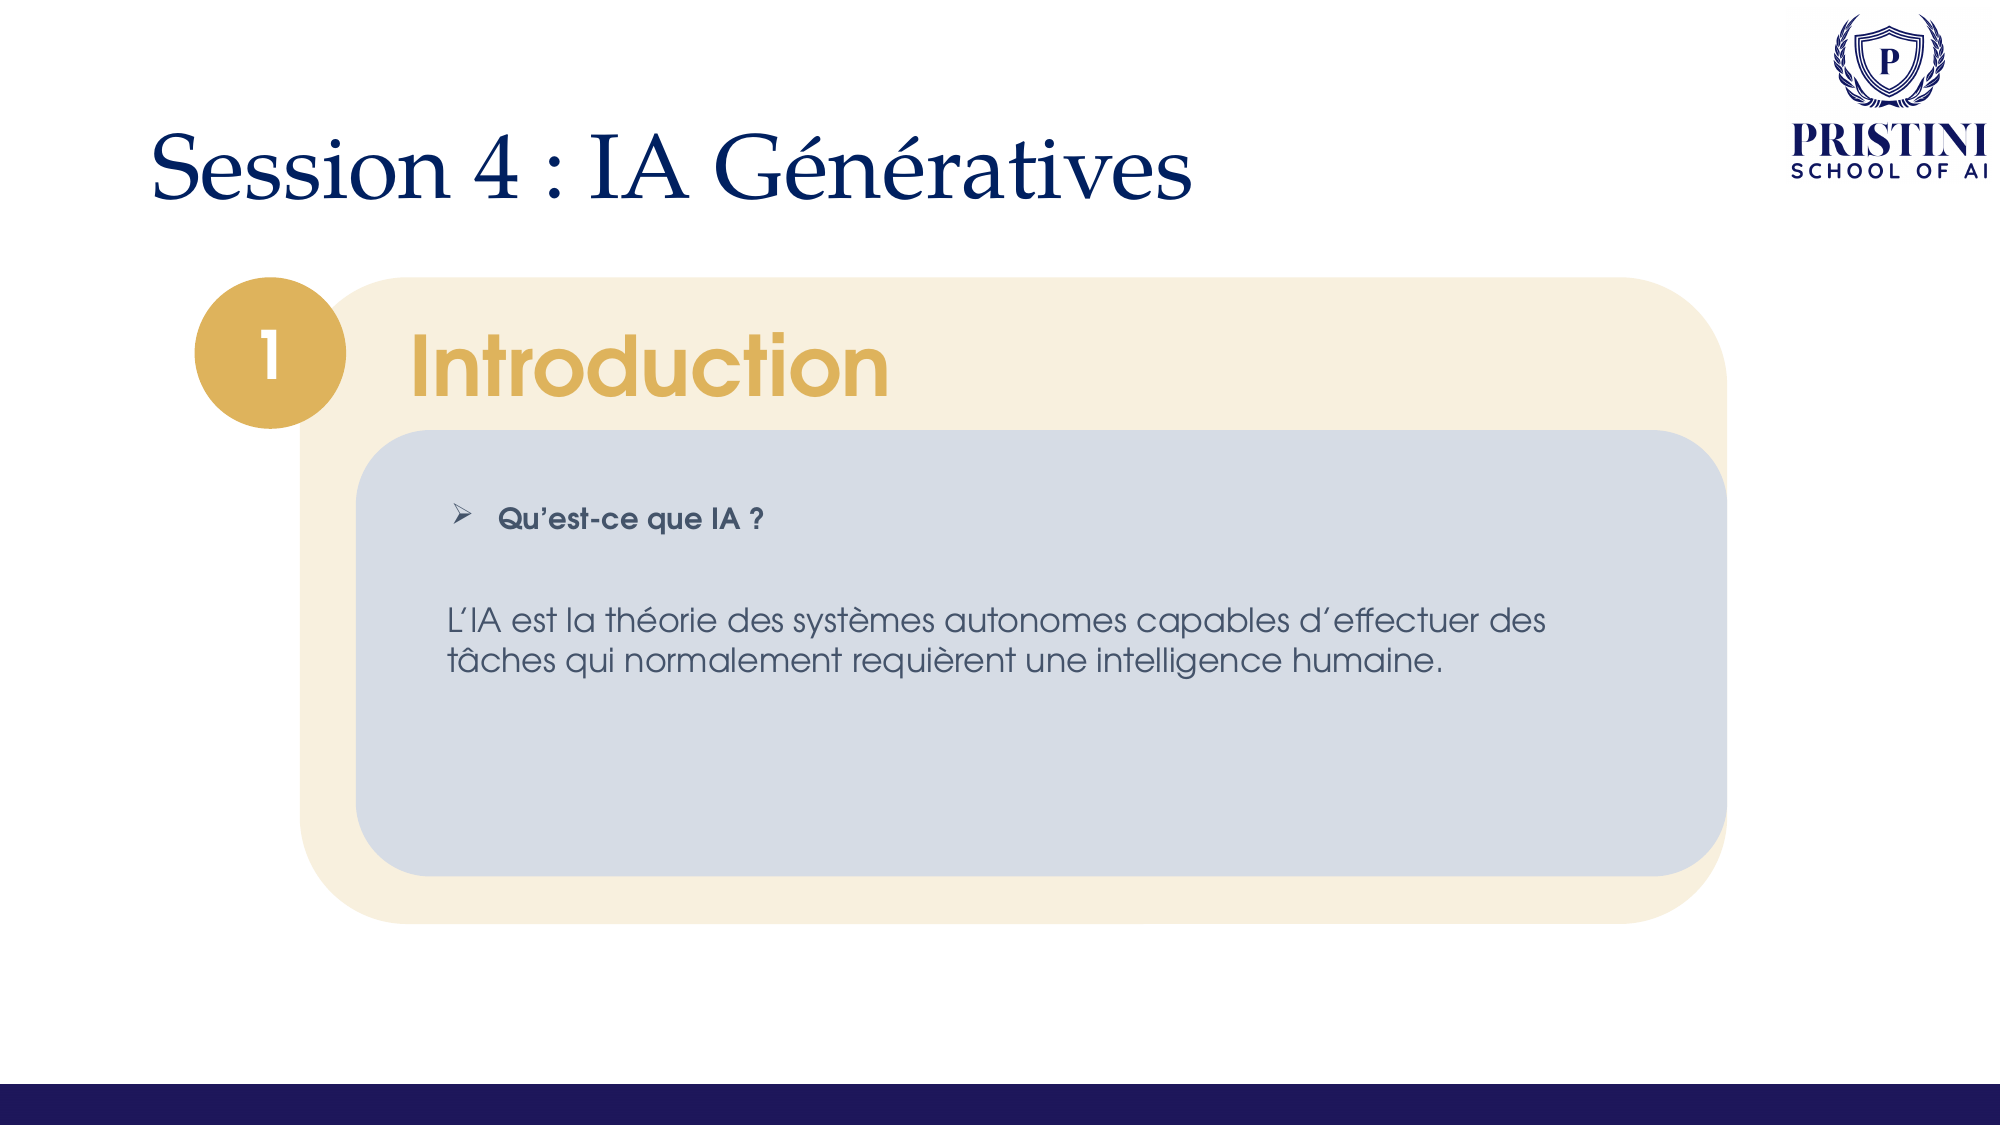

# Session 4 : IA Génératives
1

 Introduction

Qu’est-ce que IA ?

L’IA est la théorie des systèmes autonomes capables d’effectuer des tâches qui normalement requièrent une intelligence humaine.